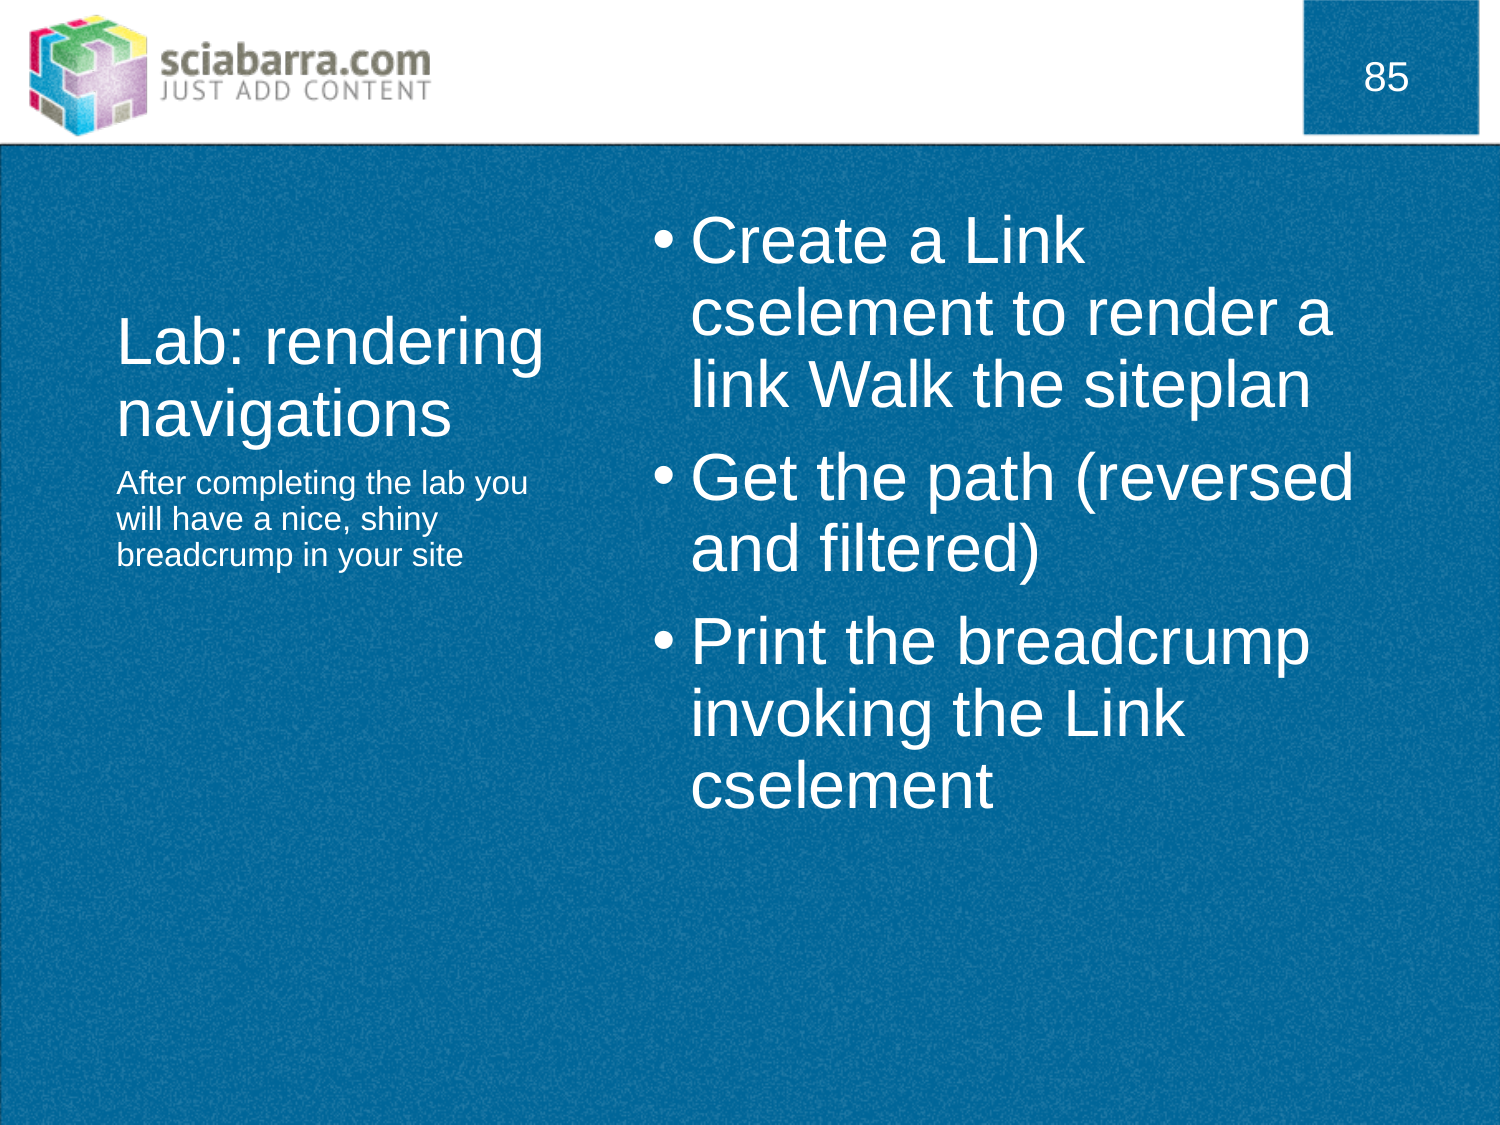

85
# Lab: rendering navigations
Create a Link cselement to render a link Walk the siteplan
Get the path (reversed and filtered)
Print the breadcrump invoking the Link cselement
After completing the lab you will have a nice, shiny breadcrump in your site